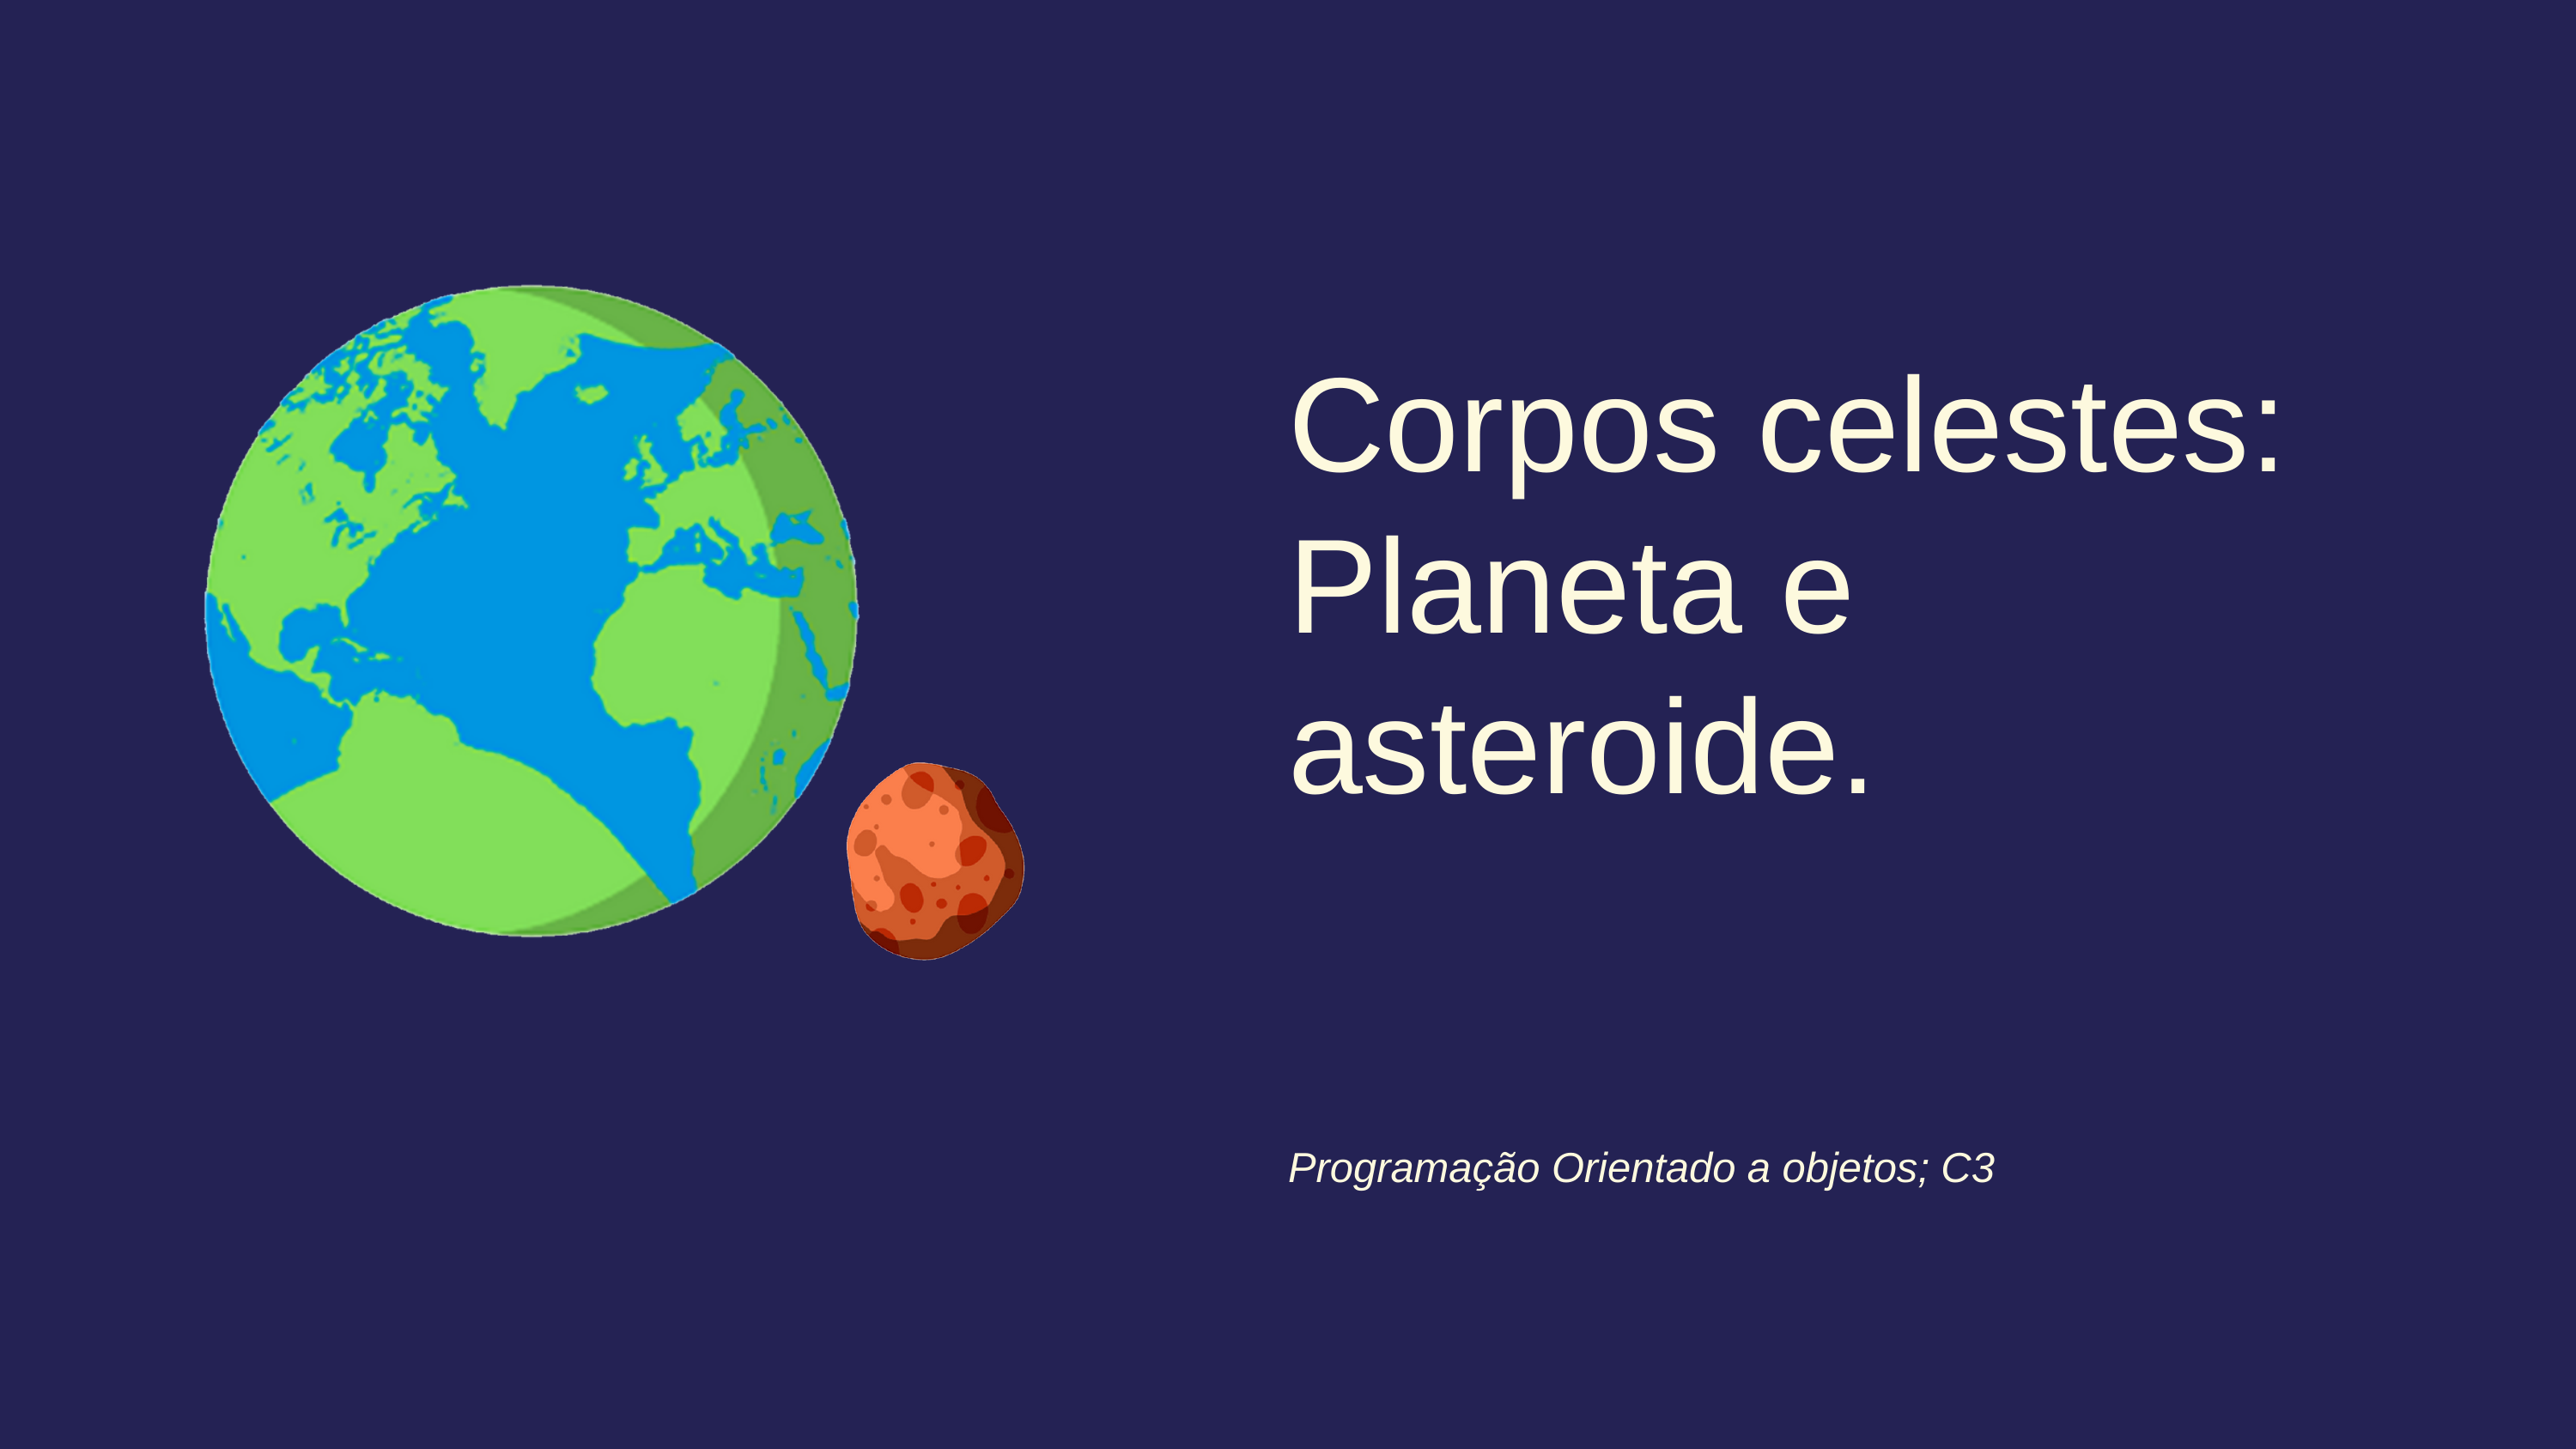

Corpos celestes: Planeta e asteroide.
Programação Orientado a objetos; C3